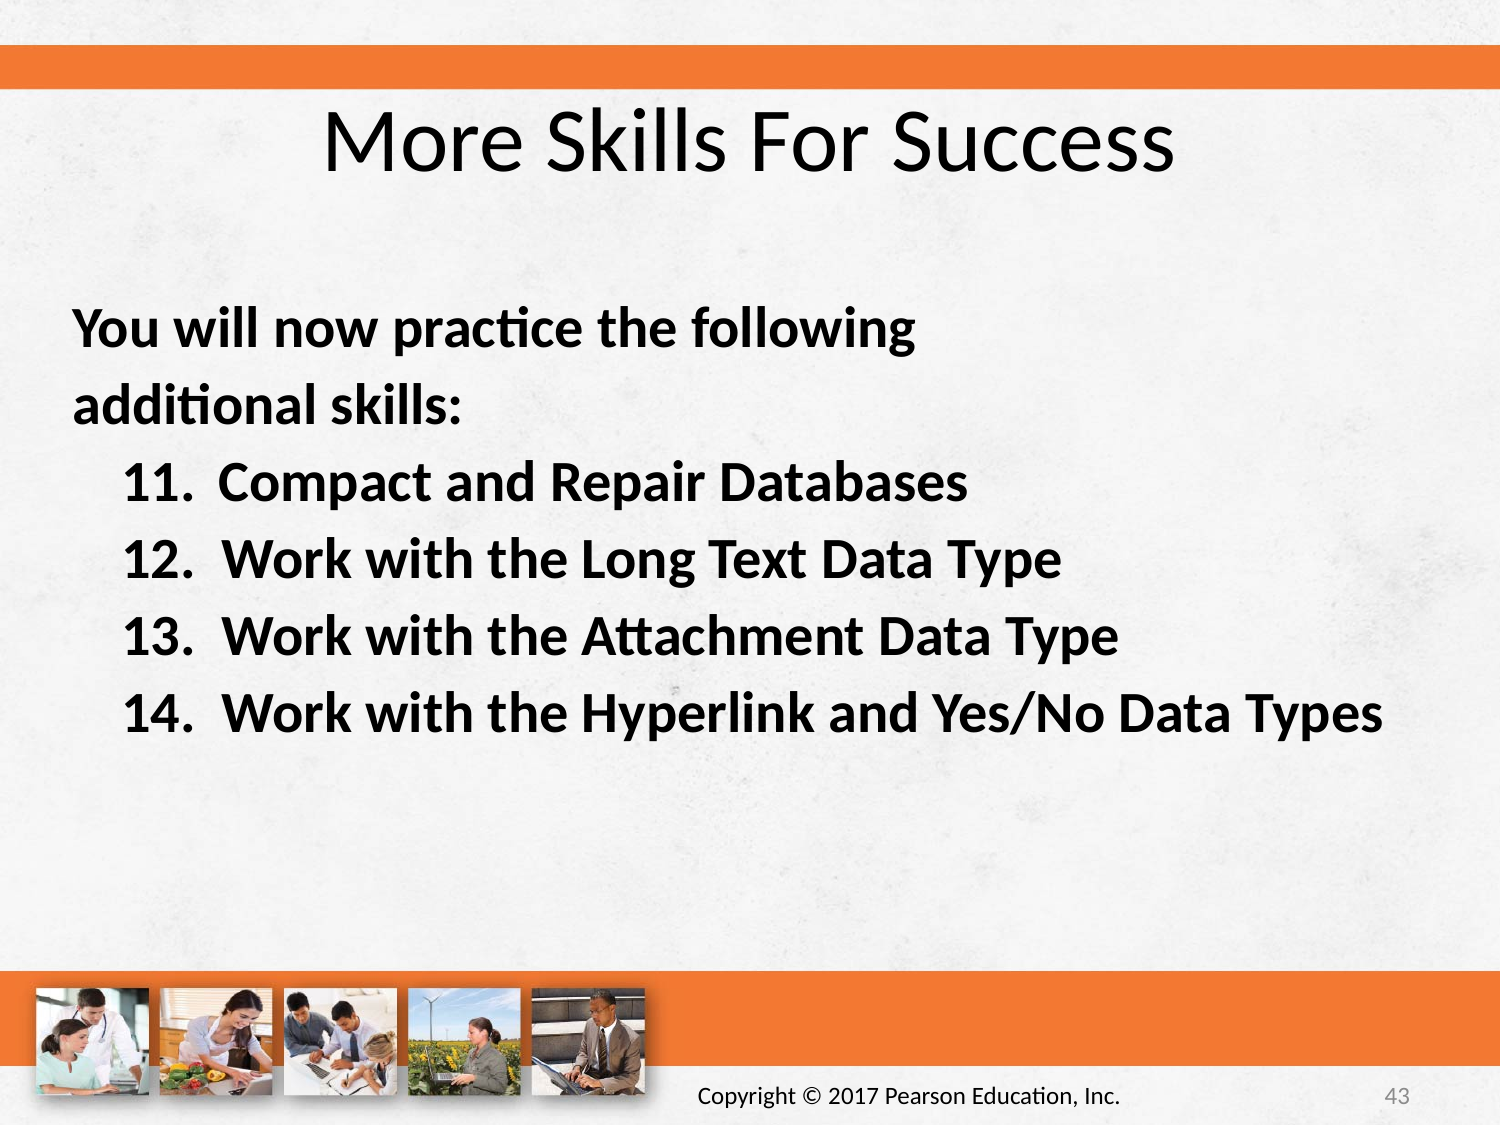

# More Skills For Success
  You will now practice the following
  additional skills:
 Compact and Repair Databases
  Work with the Long Text Data Type
  Work with the Attachment Data Type
  Work with the Hyperlink and Yes/No Data Types

Copyright © 2017 Pearson Education, Inc.

43